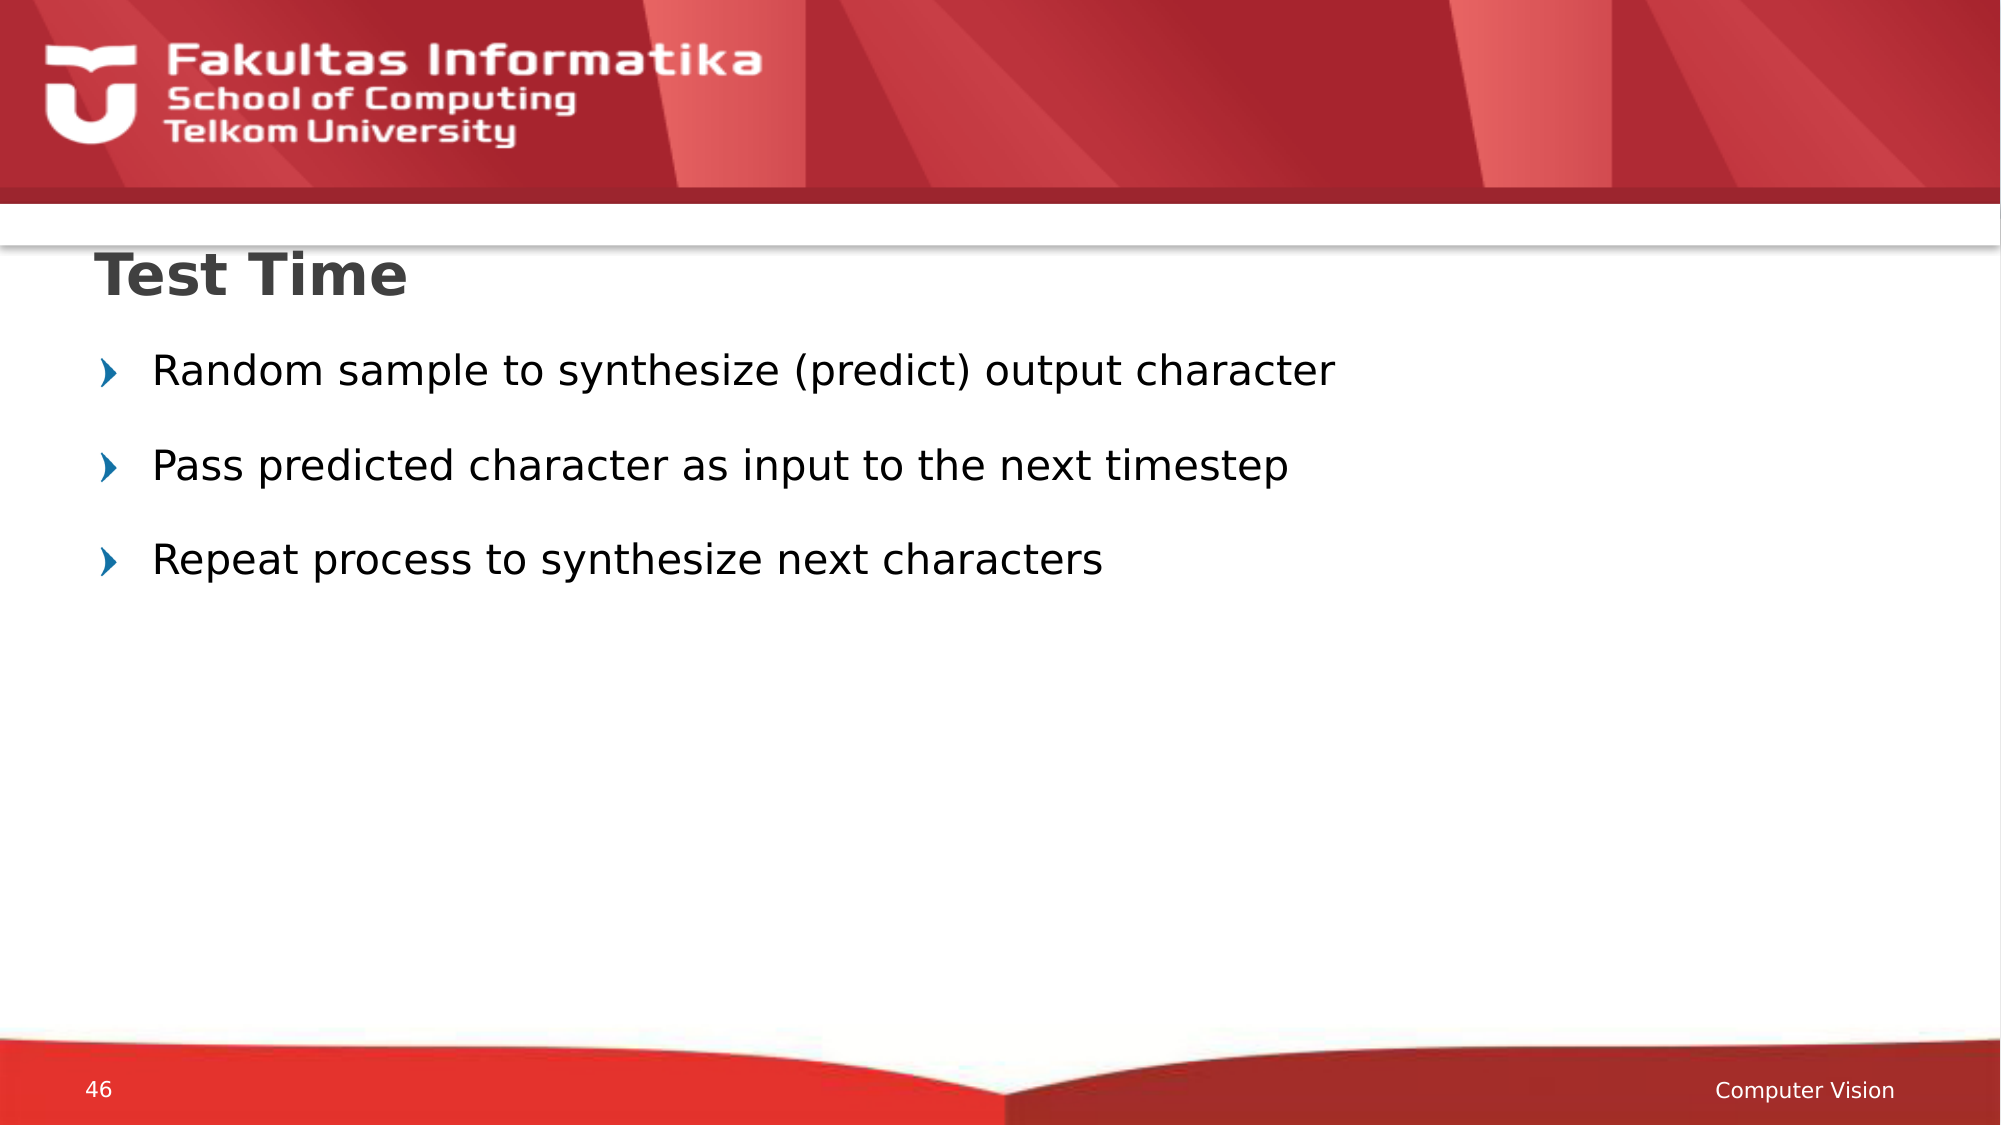

# Test Time
Random sample to synthesize (predict) output character
Pass predicted character as input to the next timestep
Repeat process to synthesize next characters
Computer Vision
46